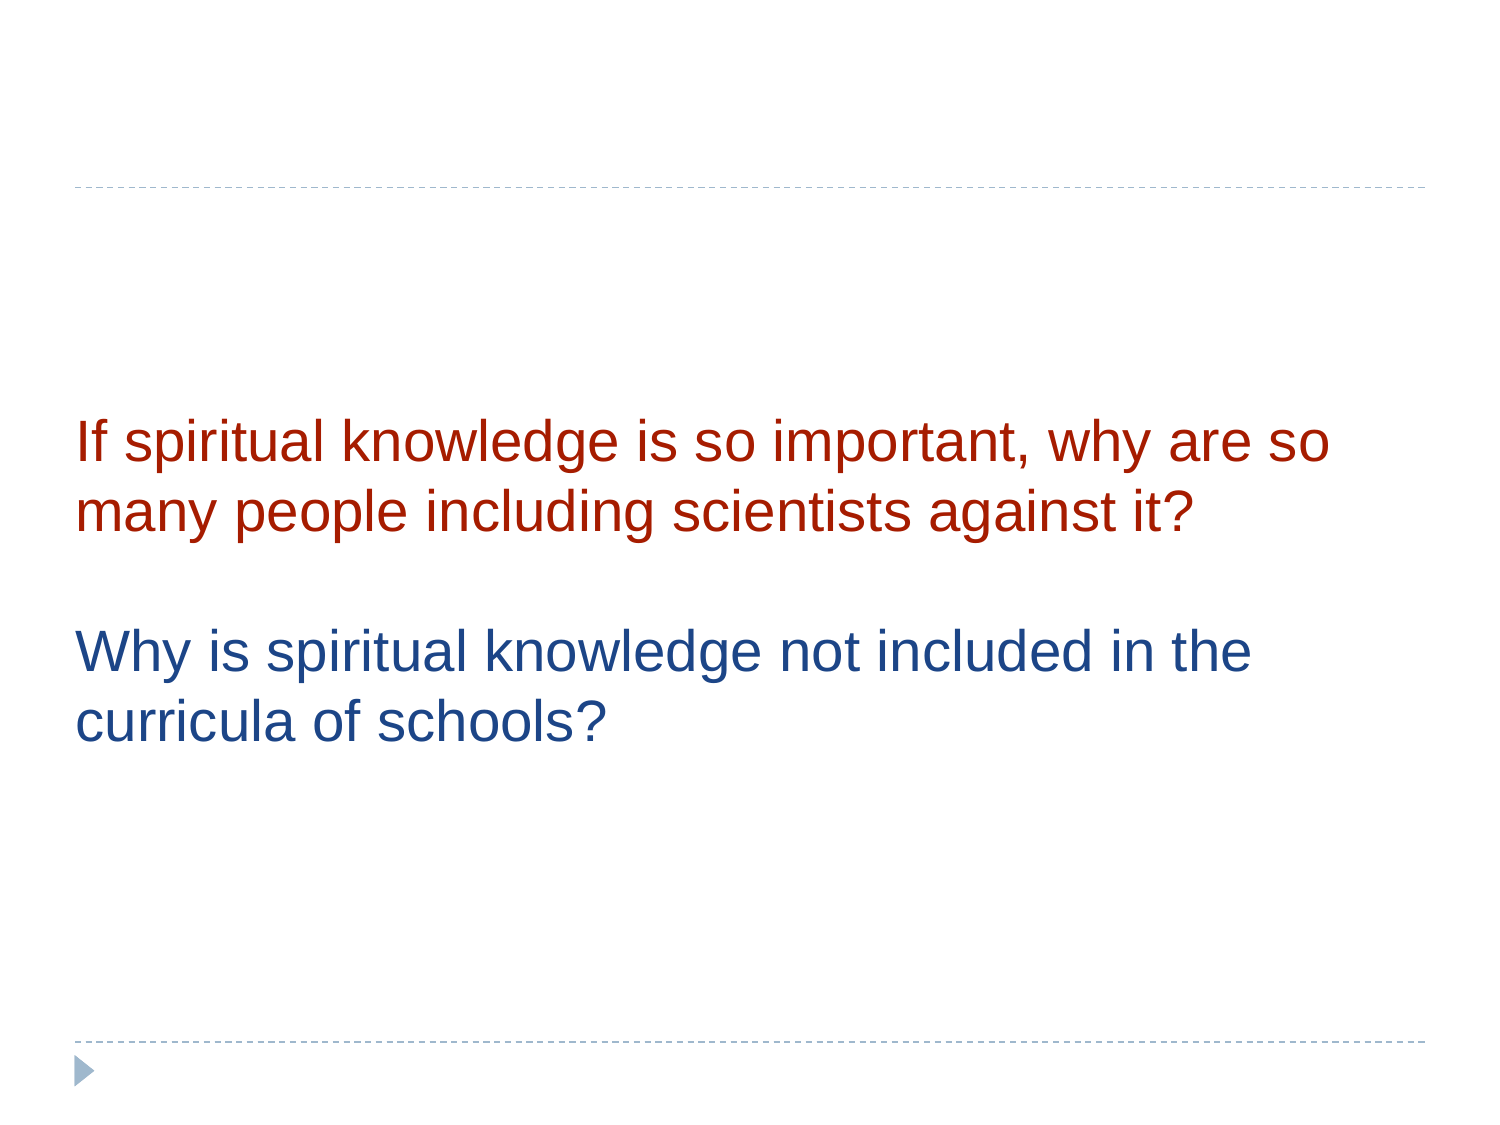

If spiritual knowledge is so important, why are so many people including scientists against it?

Why is spiritual knowledge not included in the curricula of schools?